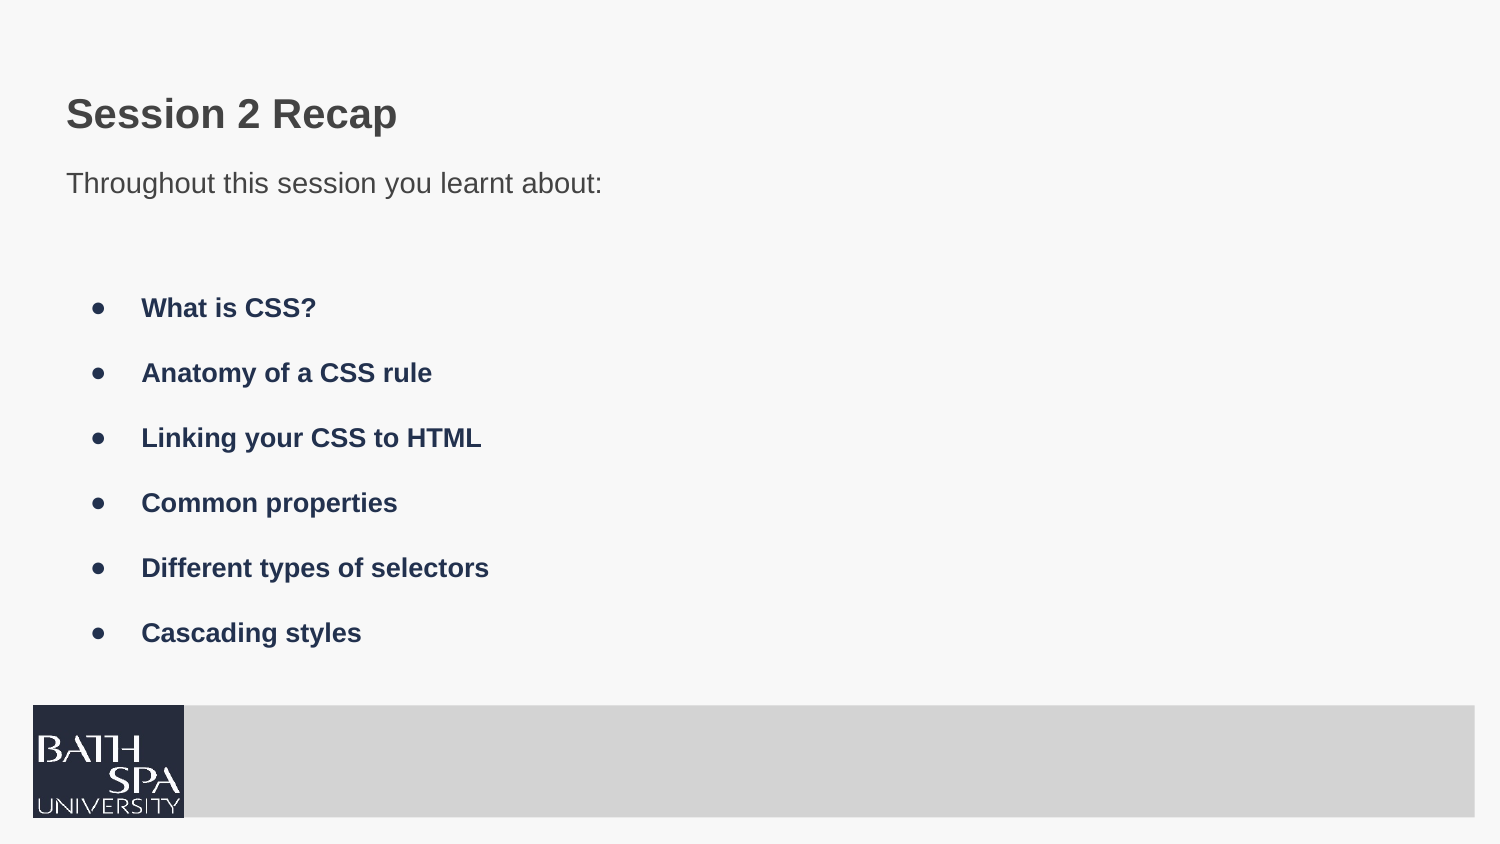

# Session 2 Recap
Throughout this session you learnt about:
What is CSS?
Anatomy of a CSS rule
Linking your CSS to HTML
Common properties
Different types of selectors
Cascading styles